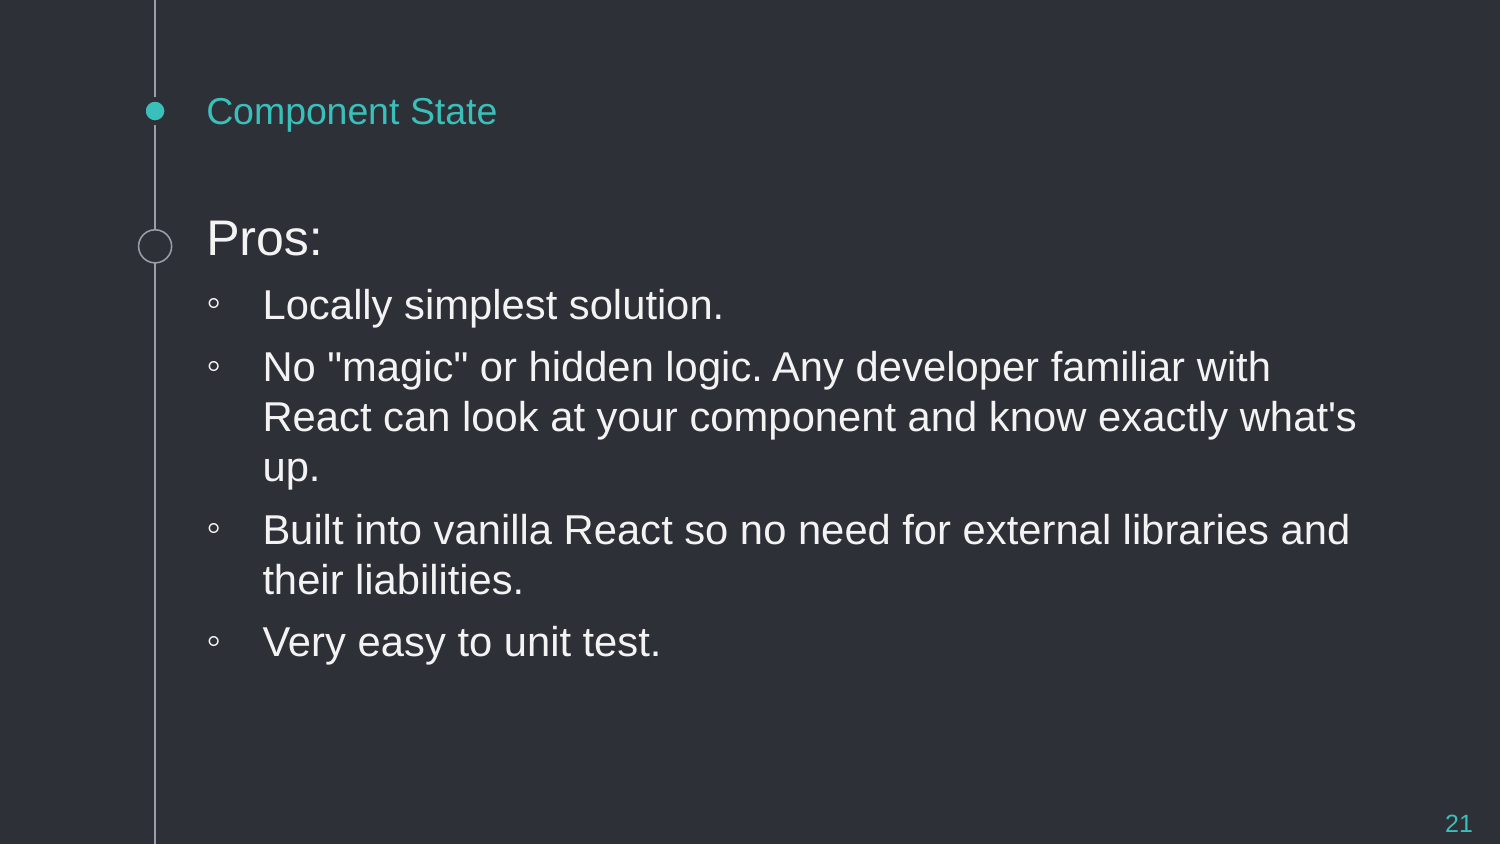

# Component State
Pros:
Locally simplest solution.
No "magic" or hidden logic. Any developer familiar with React can look at your component and know exactly what's up.
Built into vanilla React so no need for external libraries and their liabilities.
Very easy to unit test.
21